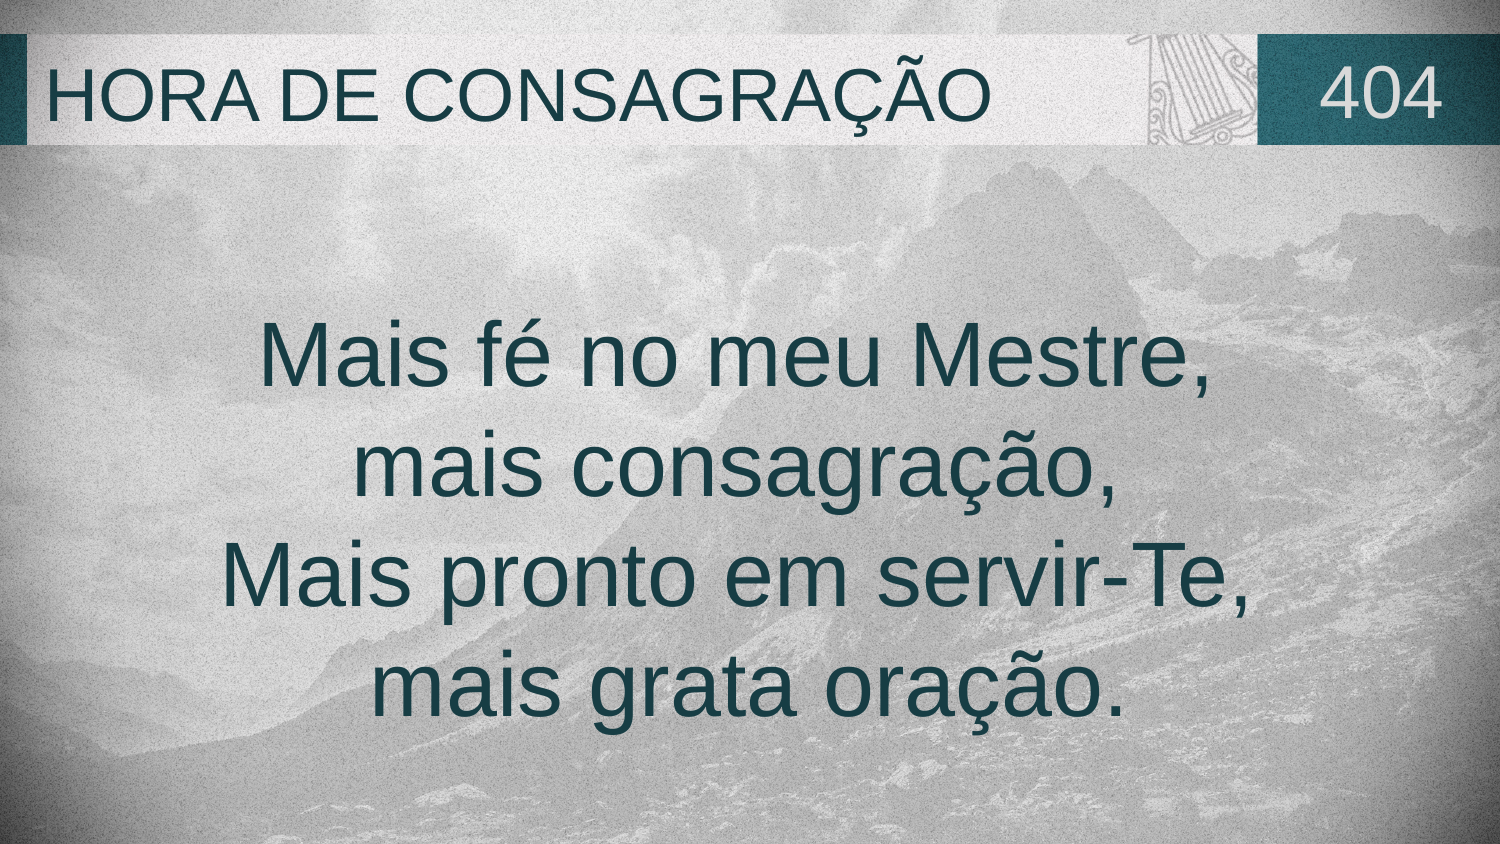

# HORA DE CONSAGRAÇÃO
404
Mais fé no meu Mestre,
mais consagração,
Mais pronto em servir-Te,
mais grata oração.